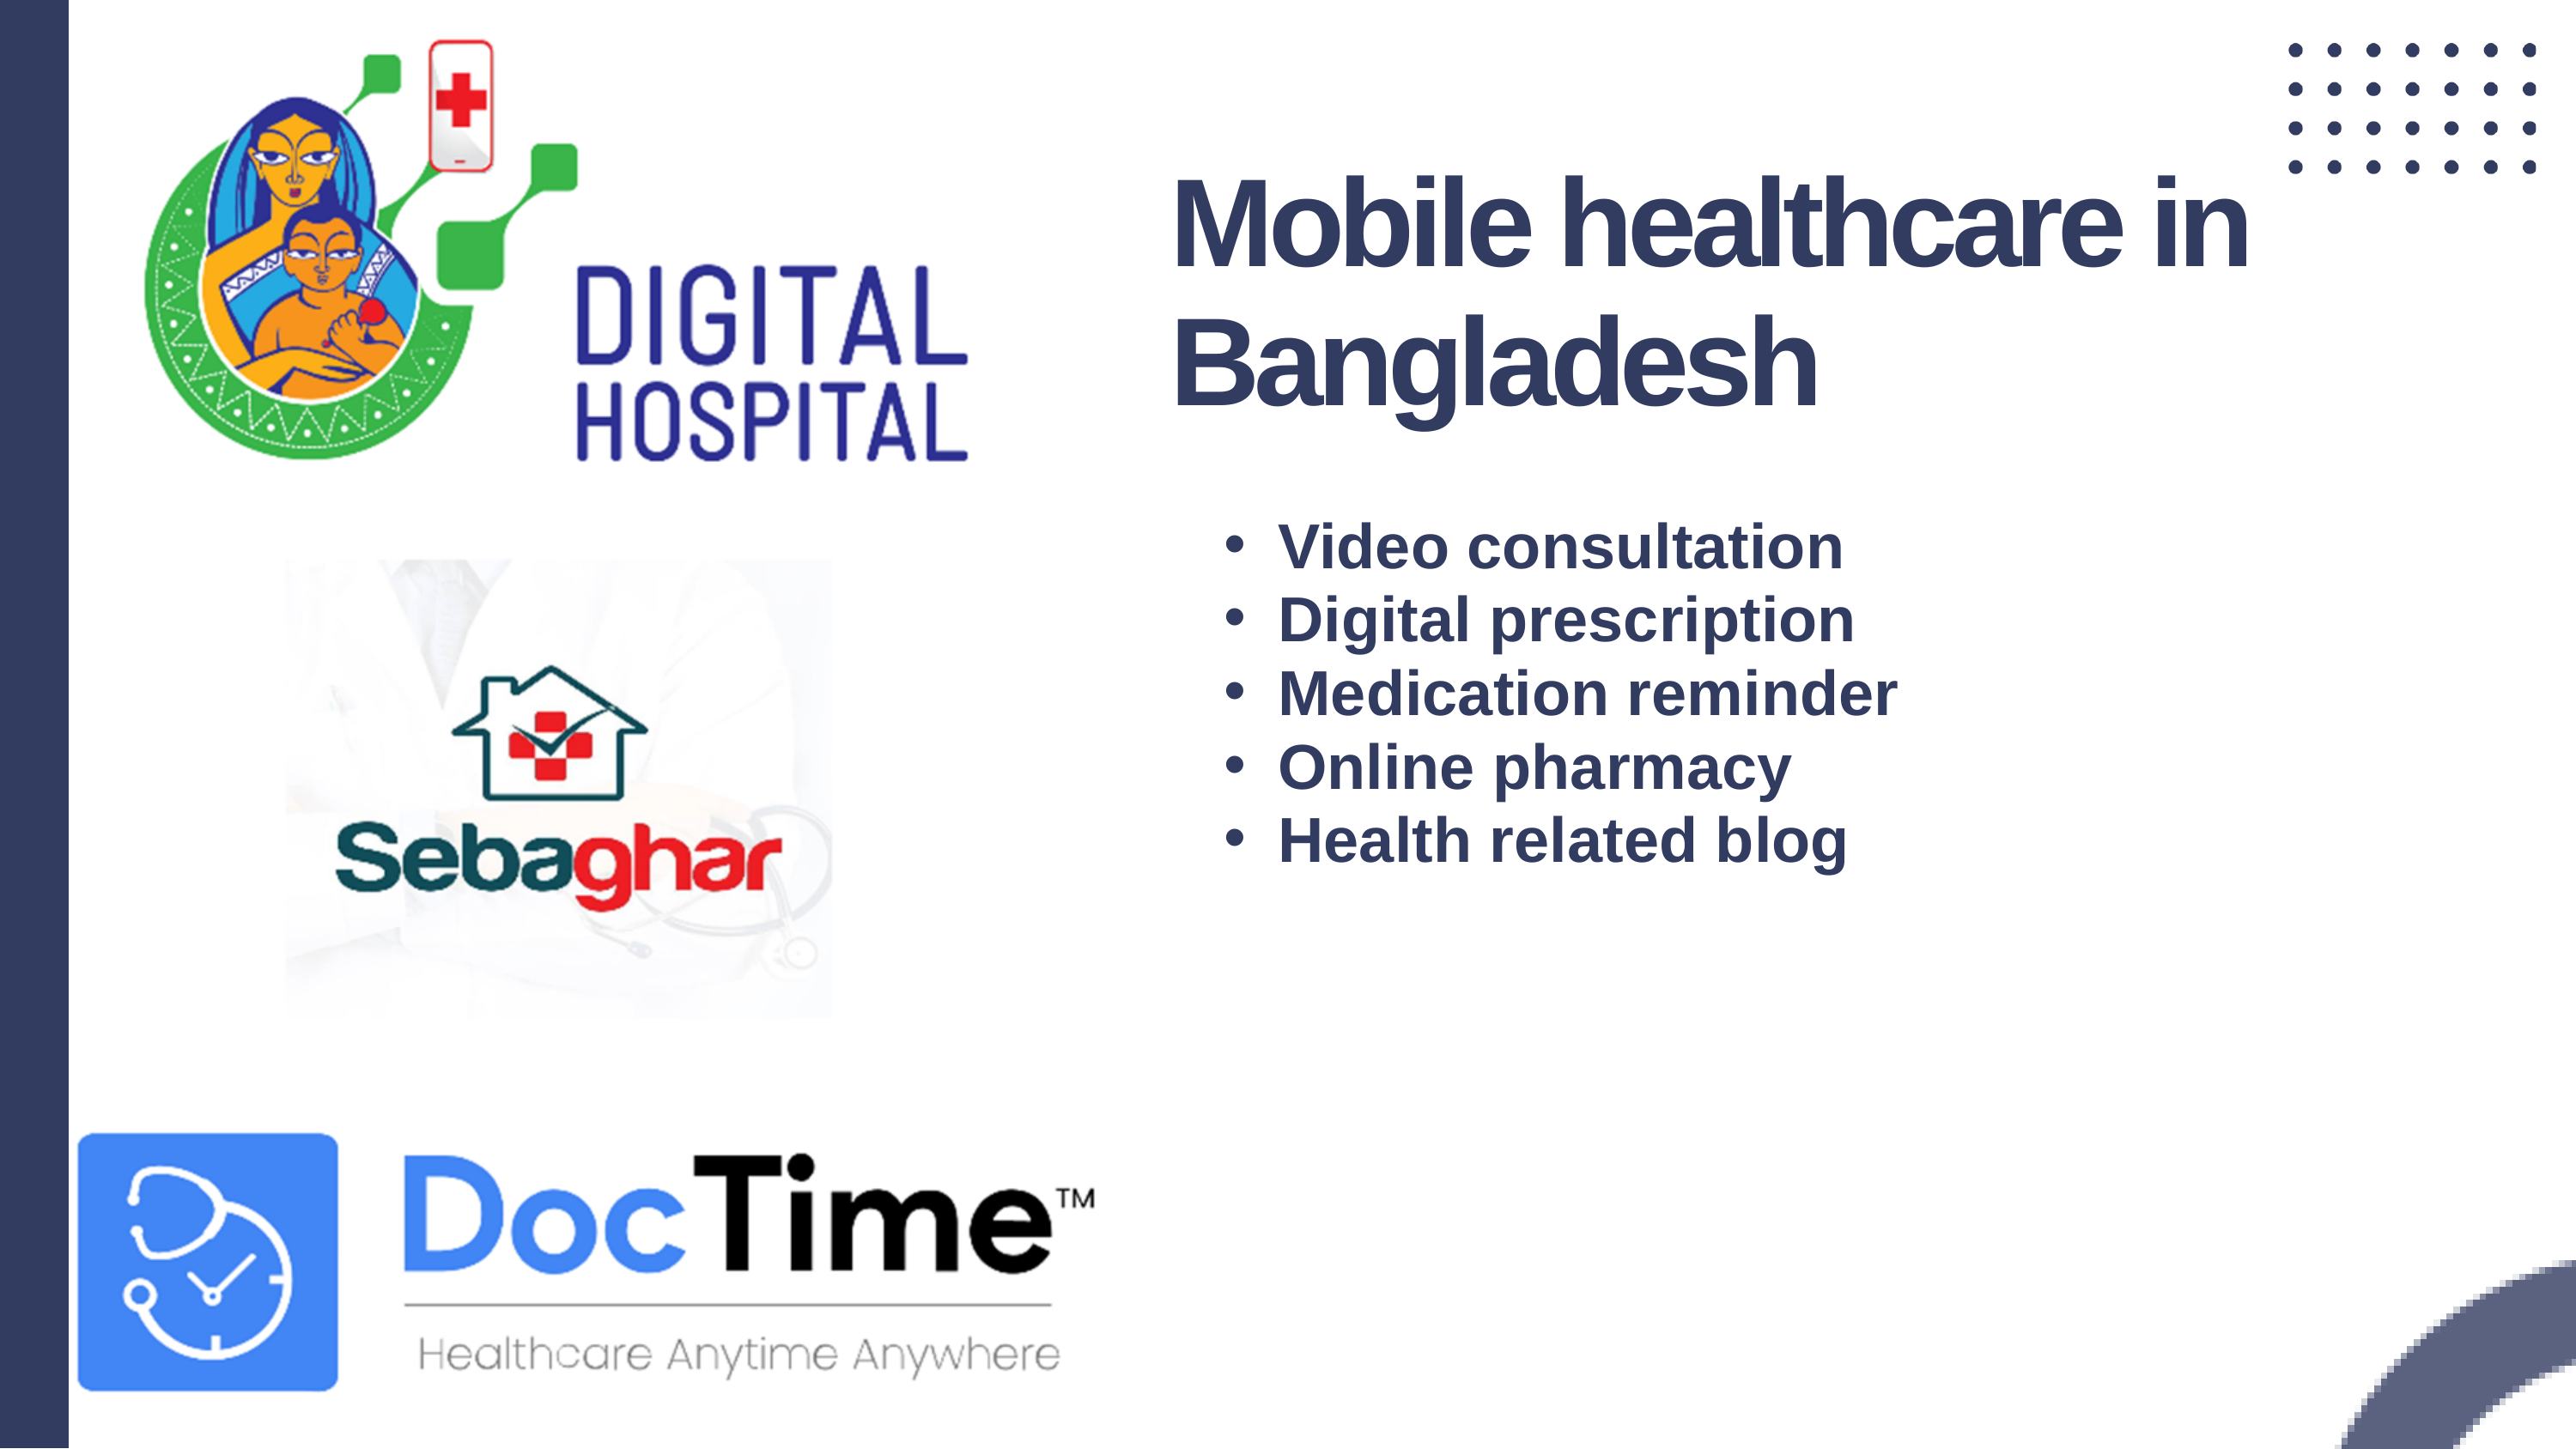

Mobile healthcare in Bangladesh
Video consultation
Digital prescription
Medication reminder
Online pharmacy
Health related blog